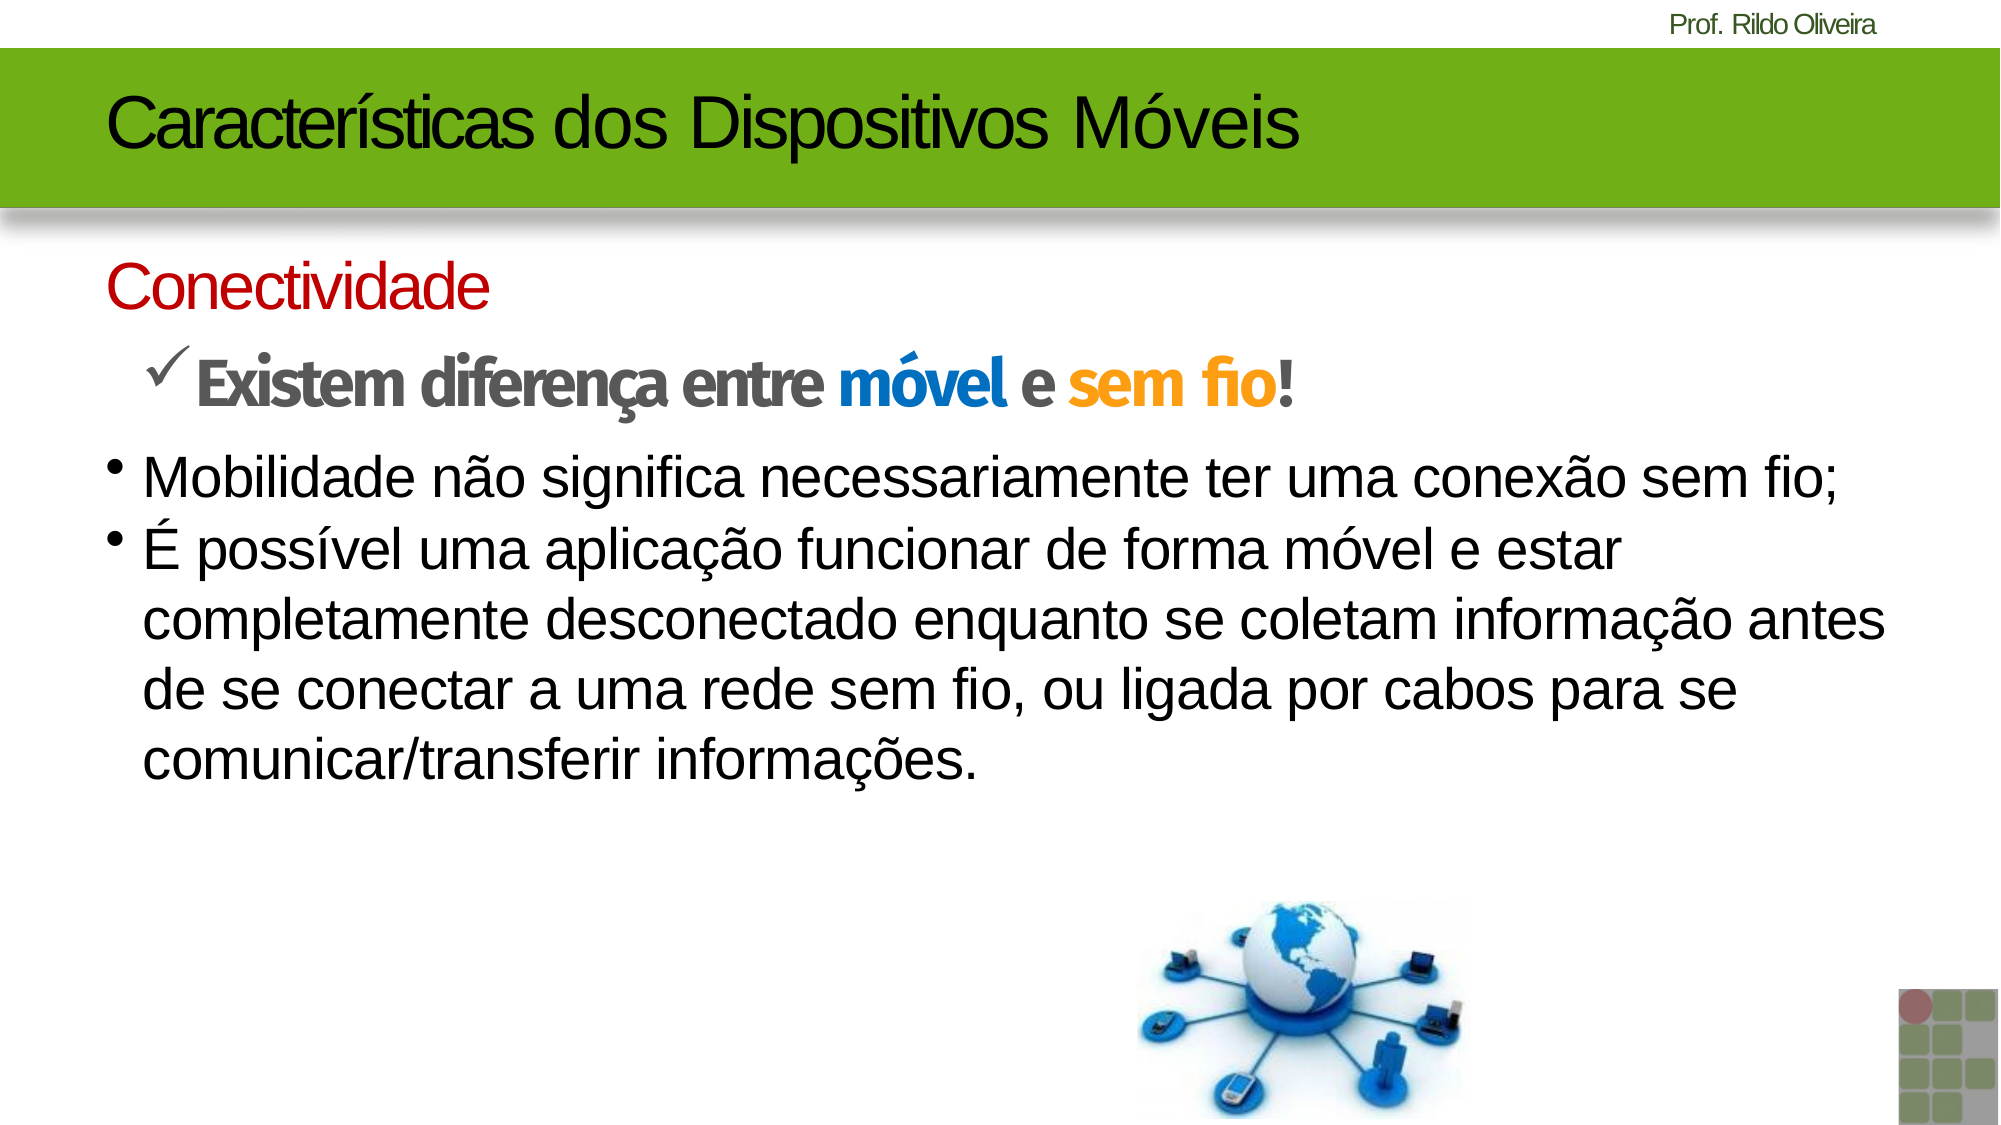

#
Características dos Dispositivos Móveis
Conectividade
Existem diferença entre móvel e sem fio!
Mobilidade não significa necessariamente ter uma conexão sem fio;
É possível uma aplicação funcionar de forma móvel e estar completamente desconectado enquanto se coletam informação antes de se conectar a uma rede sem fio, ou ligada por cabos para se comunicar/transferir informações.